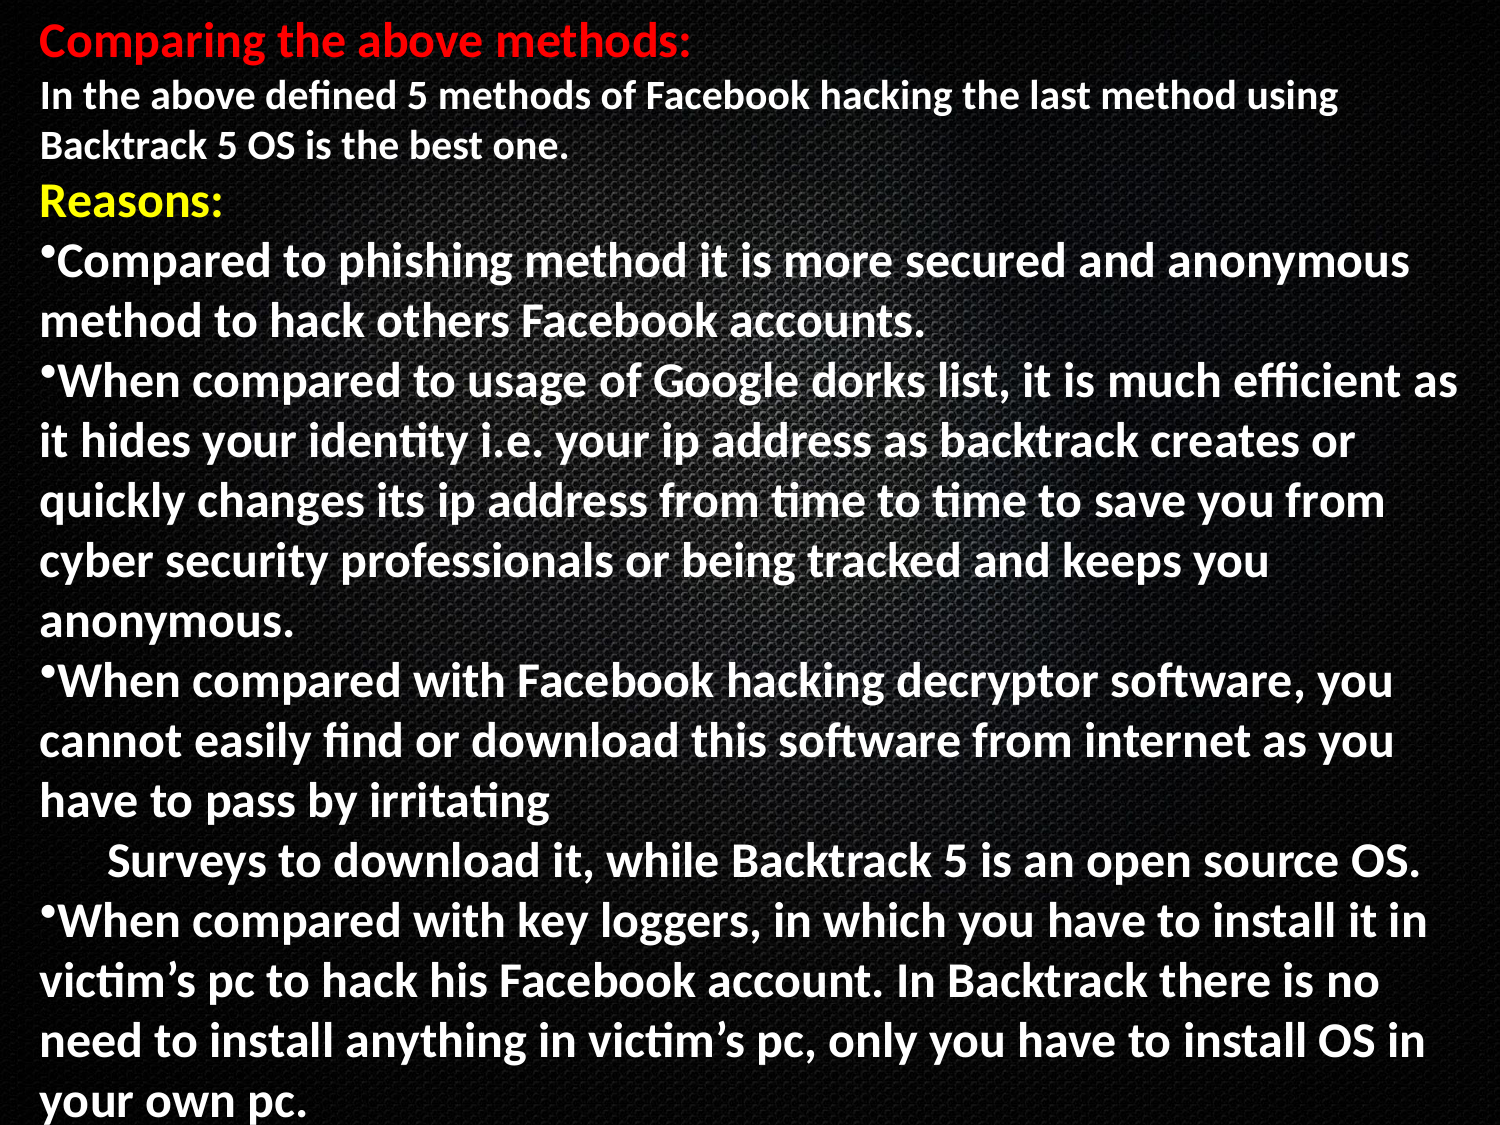

Comparing the above methods:
In the above defined 5 methods of Facebook hacking the last method using Backtrack 5 OS is the best one.
Reasons:
Compared to phishing method it is more secured and anonymous method to hack others Facebook accounts.
When compared to usage of Google dorks list, it is much efficient as it hides your identity i.e. your ip address as backtrack creates or quickly changes its ip address from time to time to save you from cyber security professionals or being tracked and keeps you anonymous.
When compared with Facebook hacking decryptor software, you cannot easily find or download this software from internet as you have to pass by irritating
      Surveys to download it, while Backtrack 5 is an open source OS.
When compared with key loggers, in which you have to install it in victim’s pc to hack his Facebook account. In Backtrack there is no need to install anything in victim’s pc, only you have to install OS in your own pc.